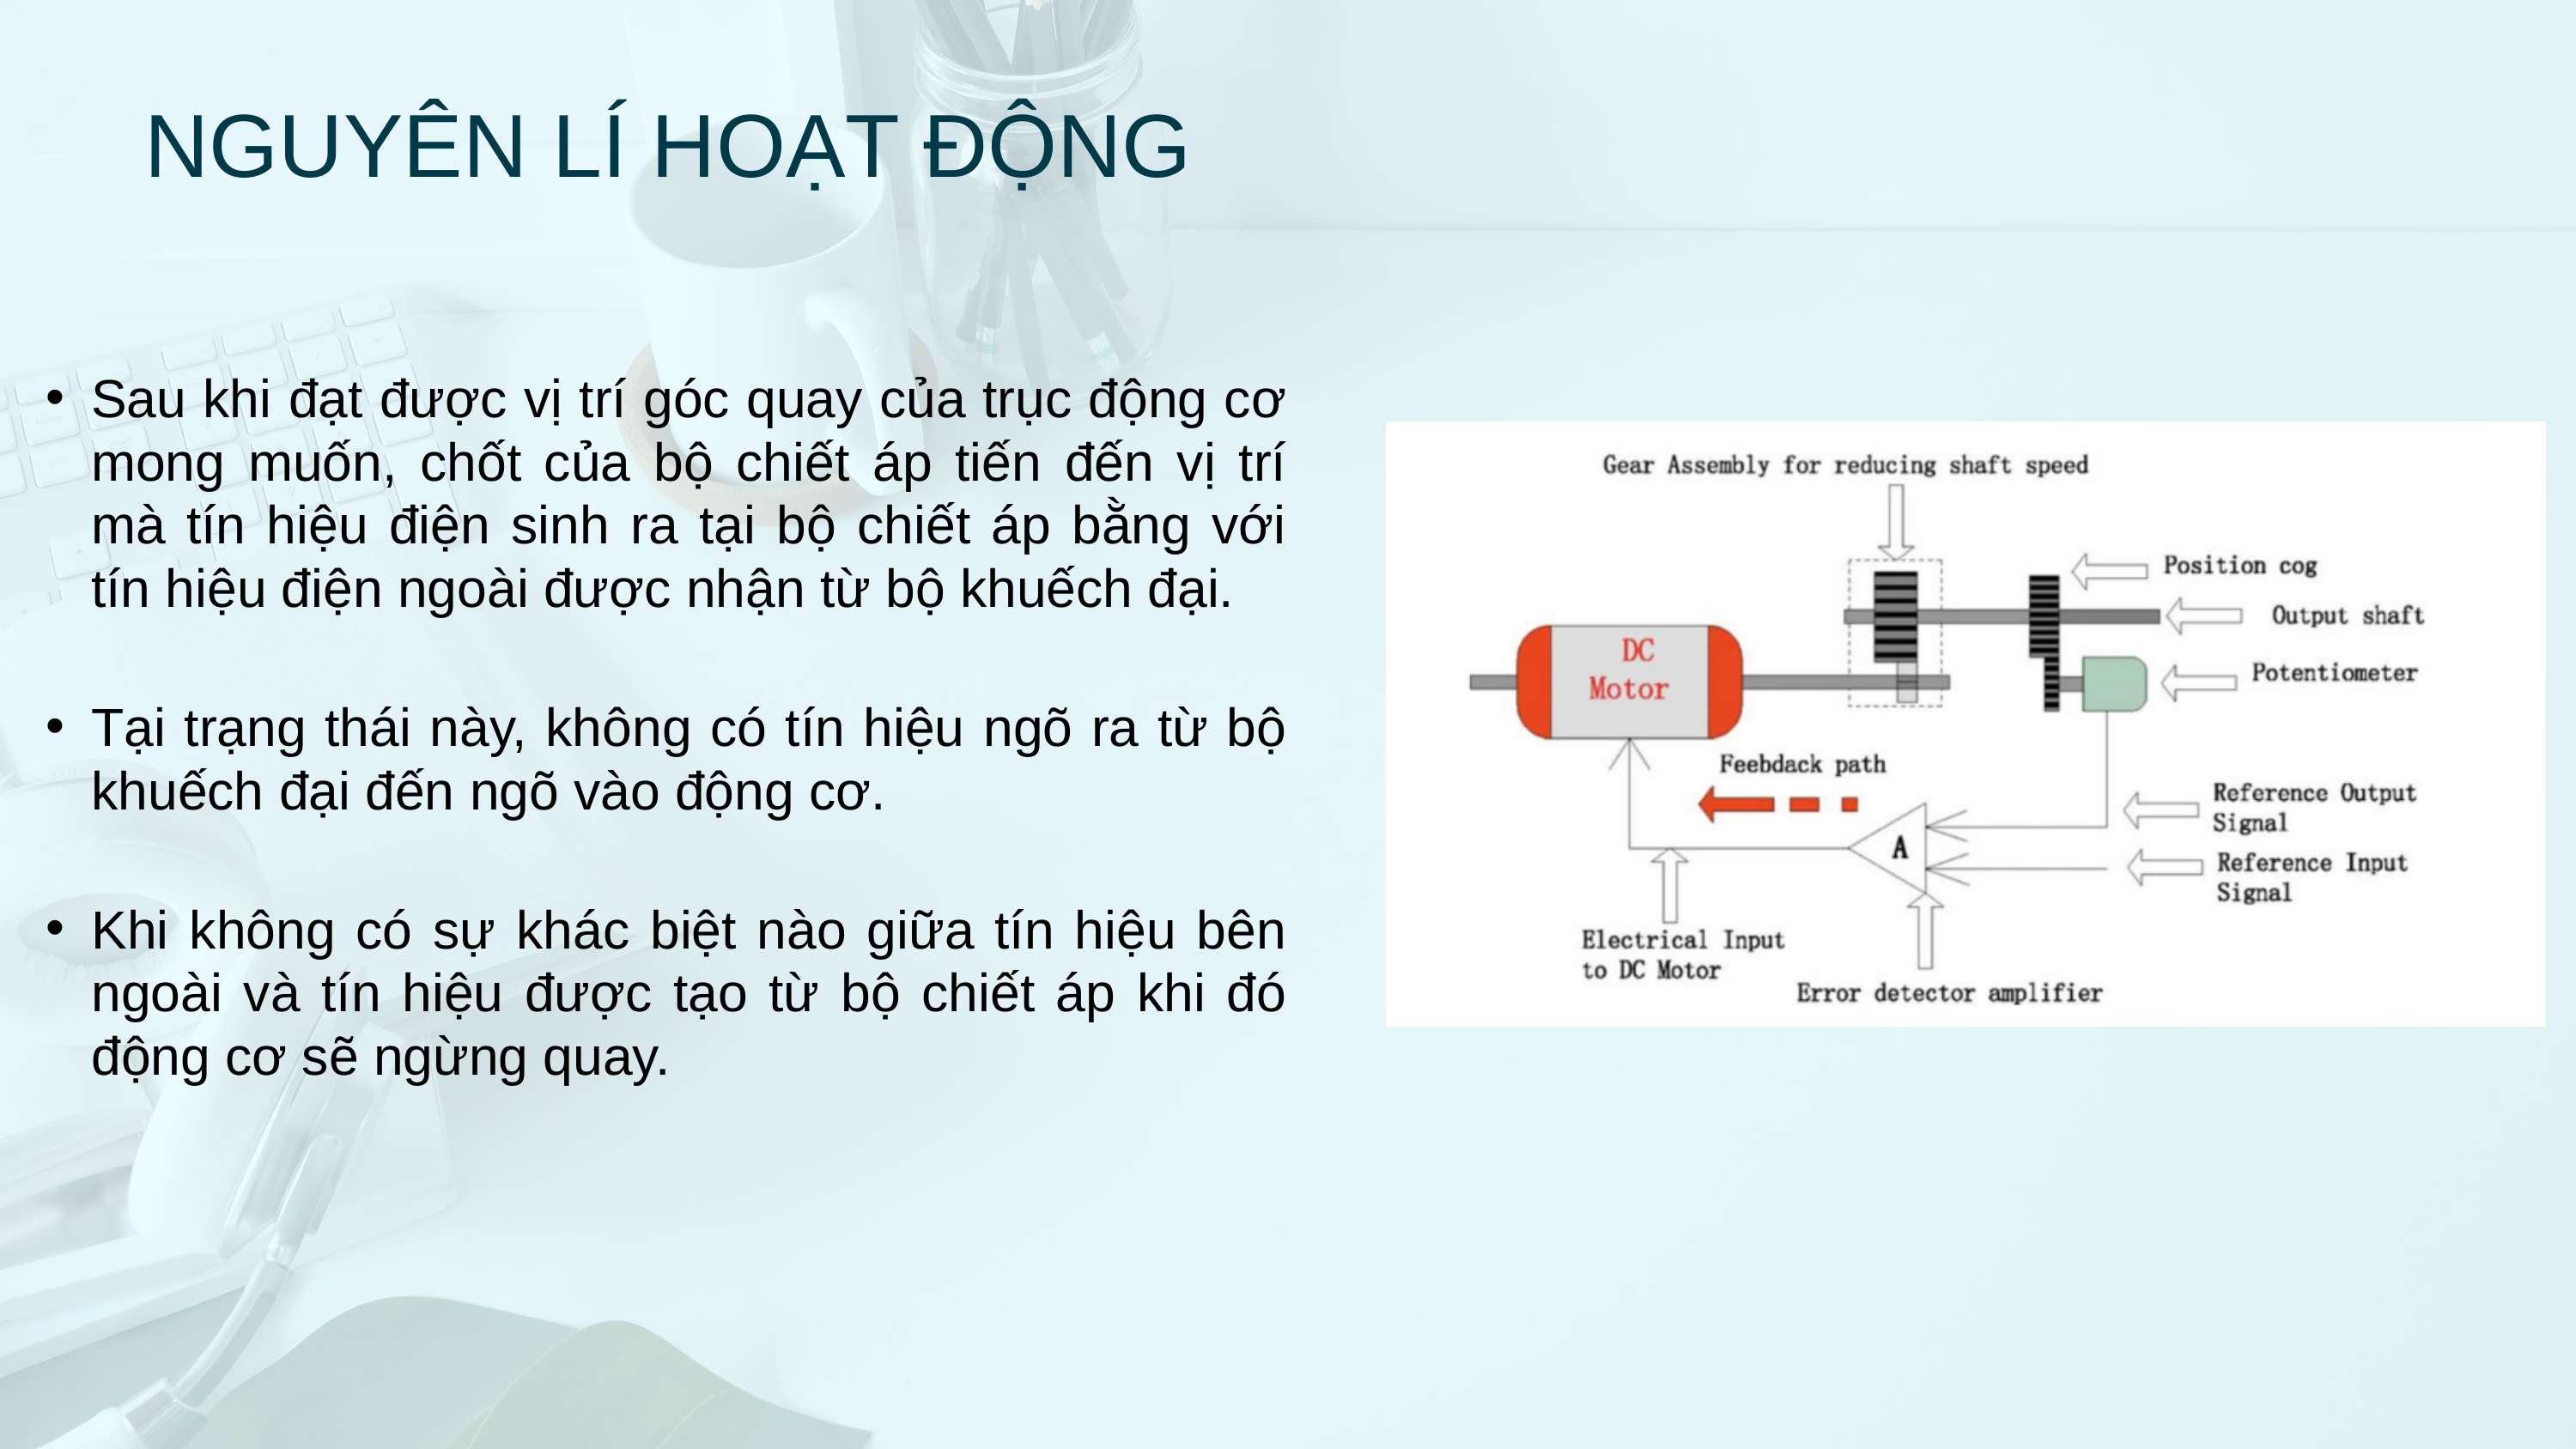

NGUYÊN LÍ HOẠT ĐỘNG
Sau khi đạt được vị trí góc quay của trục động cơ mong muốn, chốt của bộ chiết áp tiến đến vị trí mà tín hiệu điện sinh ra tại bộ chiết áp bằng với tín hiệu điện ngoài được nhận từ bộ khuếch đại.

Tại trạng thái này, không có tín hiệu ngõ ra từ bộ khuếch đại đến ngõ vào động cơ.
Khi không có sự khác biệt nào giữa tín hiệu bên ngoài và tín hiệu được tạo từ bộ chiết áp khi đó động cơ sẽ ngừng quay.